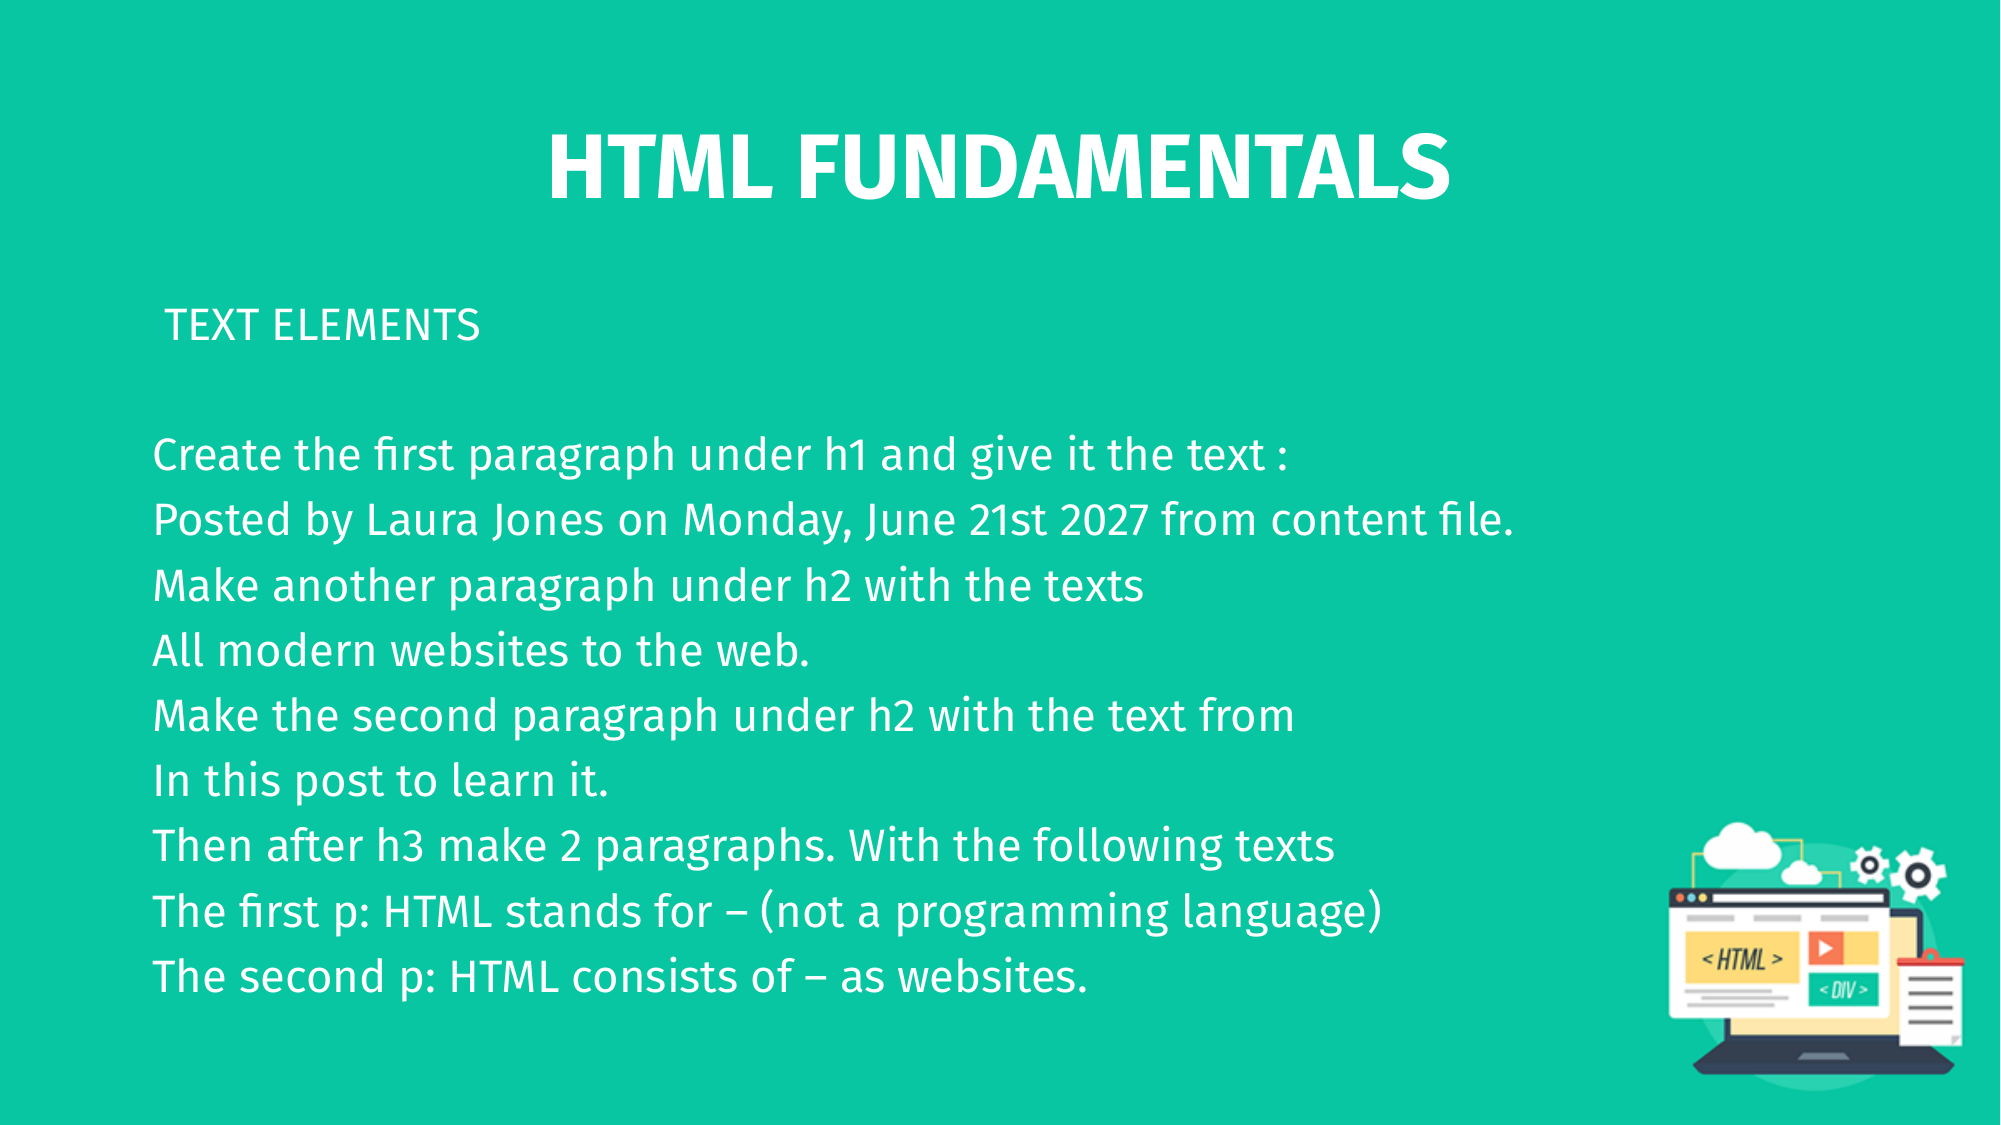

# HTML FUNDAMENTALS
 TEXT ELEMENTS

Create the first paragraph under h1 and give it the text :
Posted by Laura Jones on Monday, June 21st 2027 from content file.
Make another paragraph under h2 with the texts
All modern websites to the web.
Make the second paragraph under h2 with the text from
In this post to learn it.
Then after h3 make 2 paragraphs. With the following texts
The first p: HTML stands for – (not a programming language)
The second p: HTML consists of – as websites.